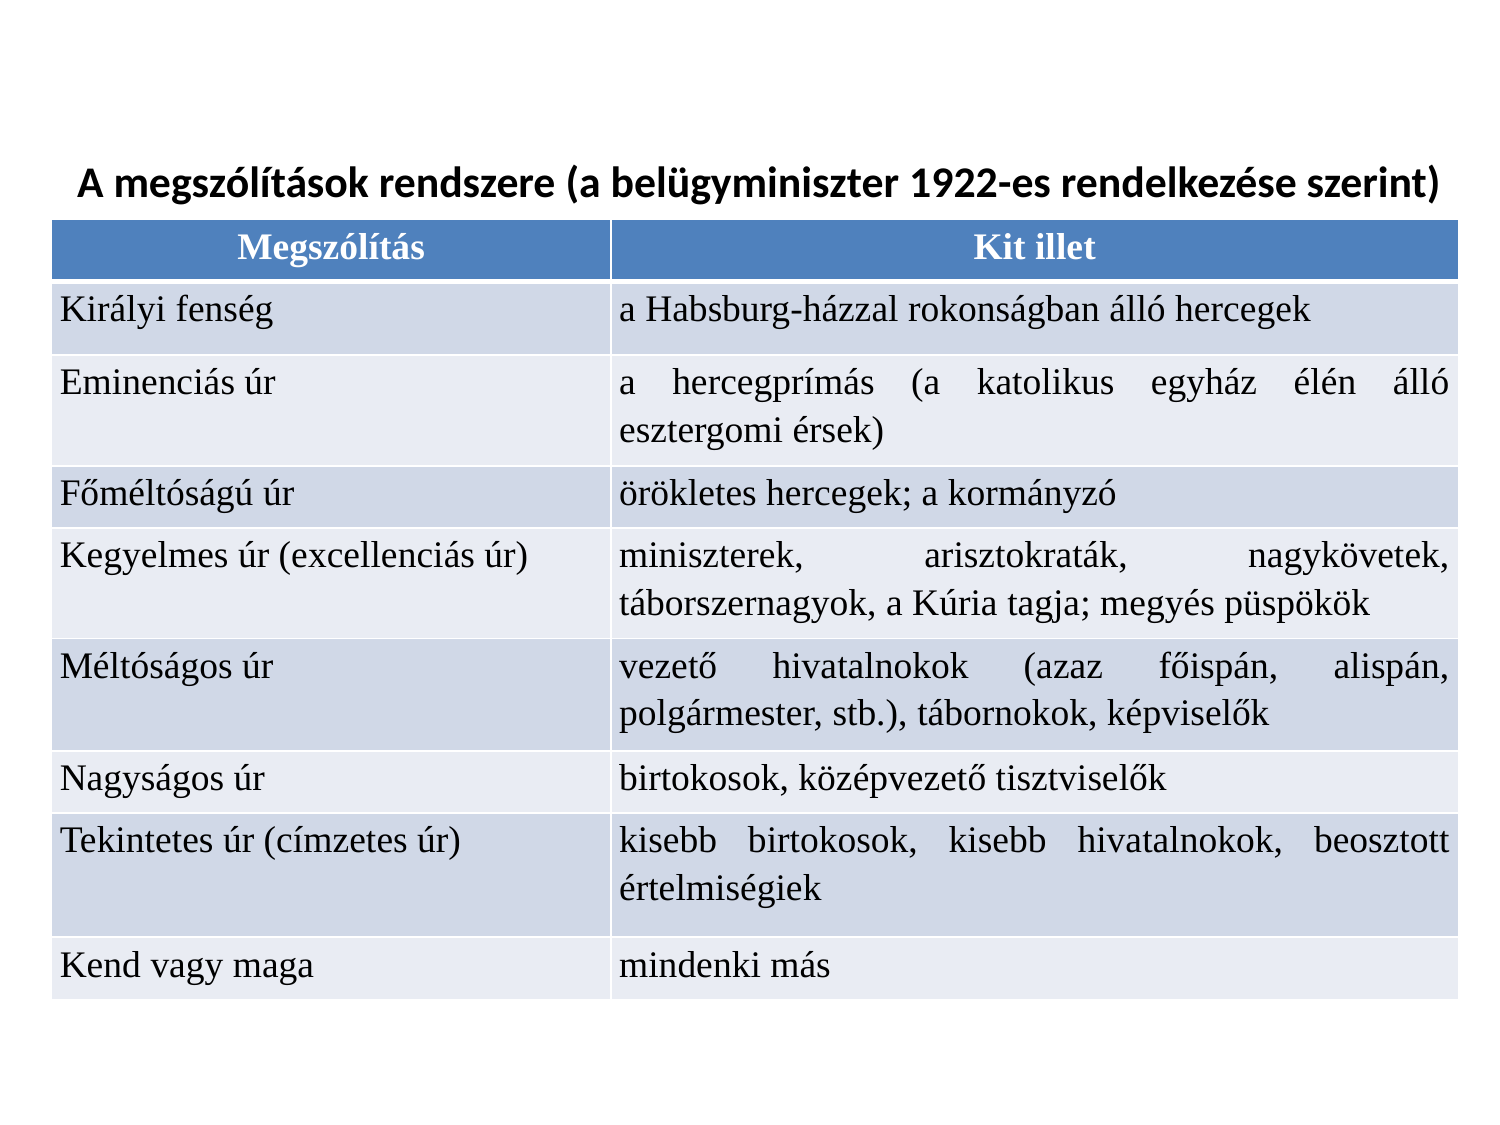

# A megszólítások rendszere (a belügyminiszter 1922-es rendelkezése szerint)
| Megszólítás | Kit illet |
| --- | --- |
| Királyi fenség | a Habsburg-házzal rokonságban álló hercegek |
| Eminenciás úr | a hercegprímás (a katolikus egyház élén álló esztergomi érsek) |
| Főméltóságú úr | örökletes hercegek; a kormányzó |
| Kegyelmes úr (excellenciás úr) | miniszterek, arisztokraták, nagykövetek, táborszernagyok, a Kúria tagja; megyés püspökök |
| Méltóságos úr | vezető hivatalnokok (azaz főispán, alispán, polgármester, stb.), tábornokok, képviselők |
| Nagyságos úr | birtokosok, középvezető tisztviselők |
| Tekintetes úr (címzetes úr) | kisebb birtokosok, kisebb hivatalnokok, beosztott értelmiségiek |
| Kend vagy maga | mindenki más |